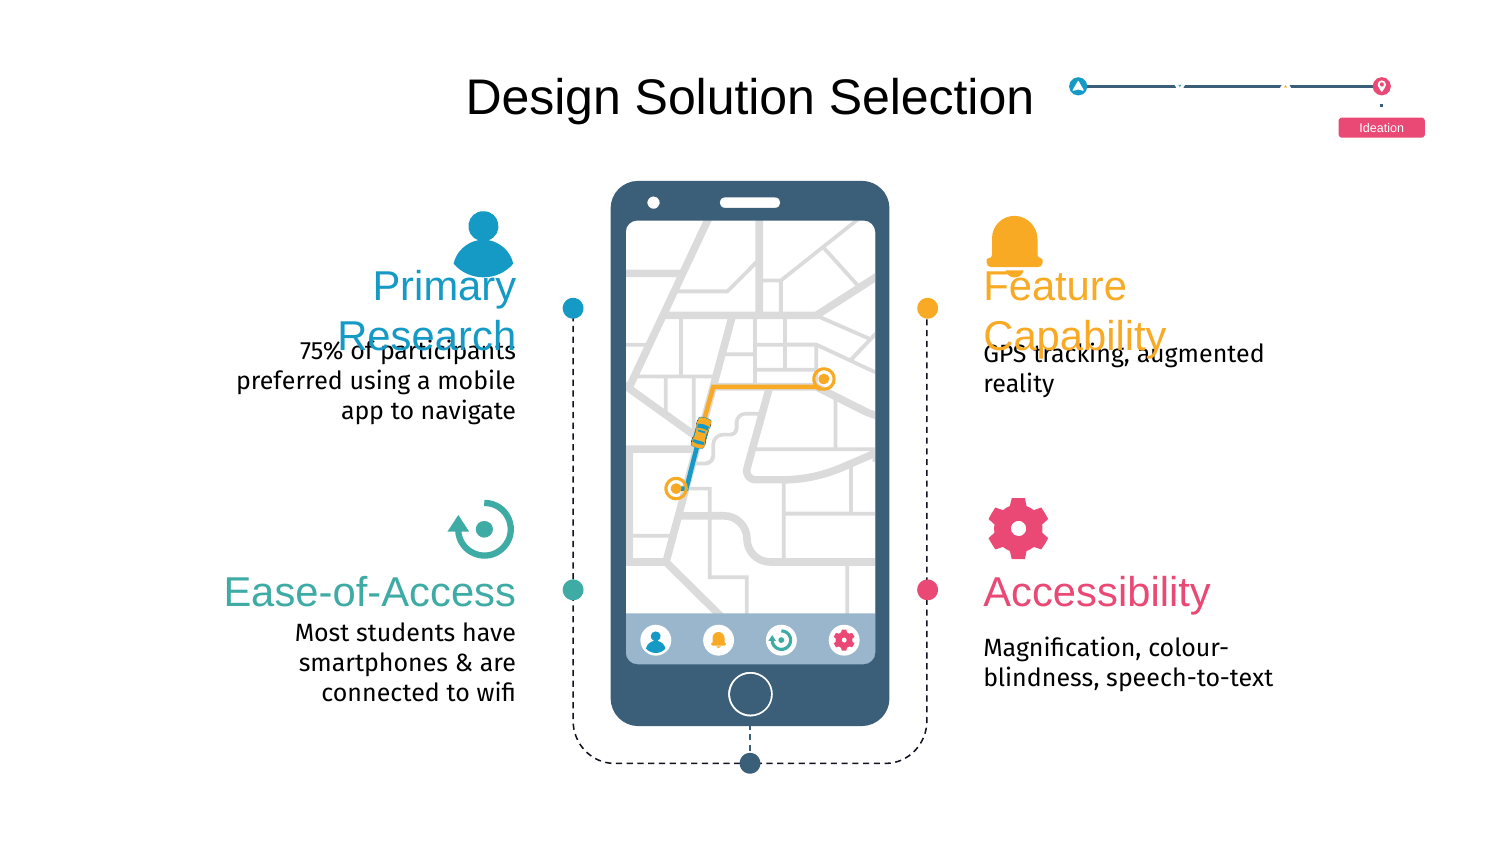

# Design Solution Selection

Ideation

Primary Research
75% of participants preferred using a mobile app to navigate

Feature Capability
GPS tracking, augmented reality

Accessibility
Magnification, colour-blindness, speech-to-text

Ease-of-Access
Most students have smartphones & are connected to wifi